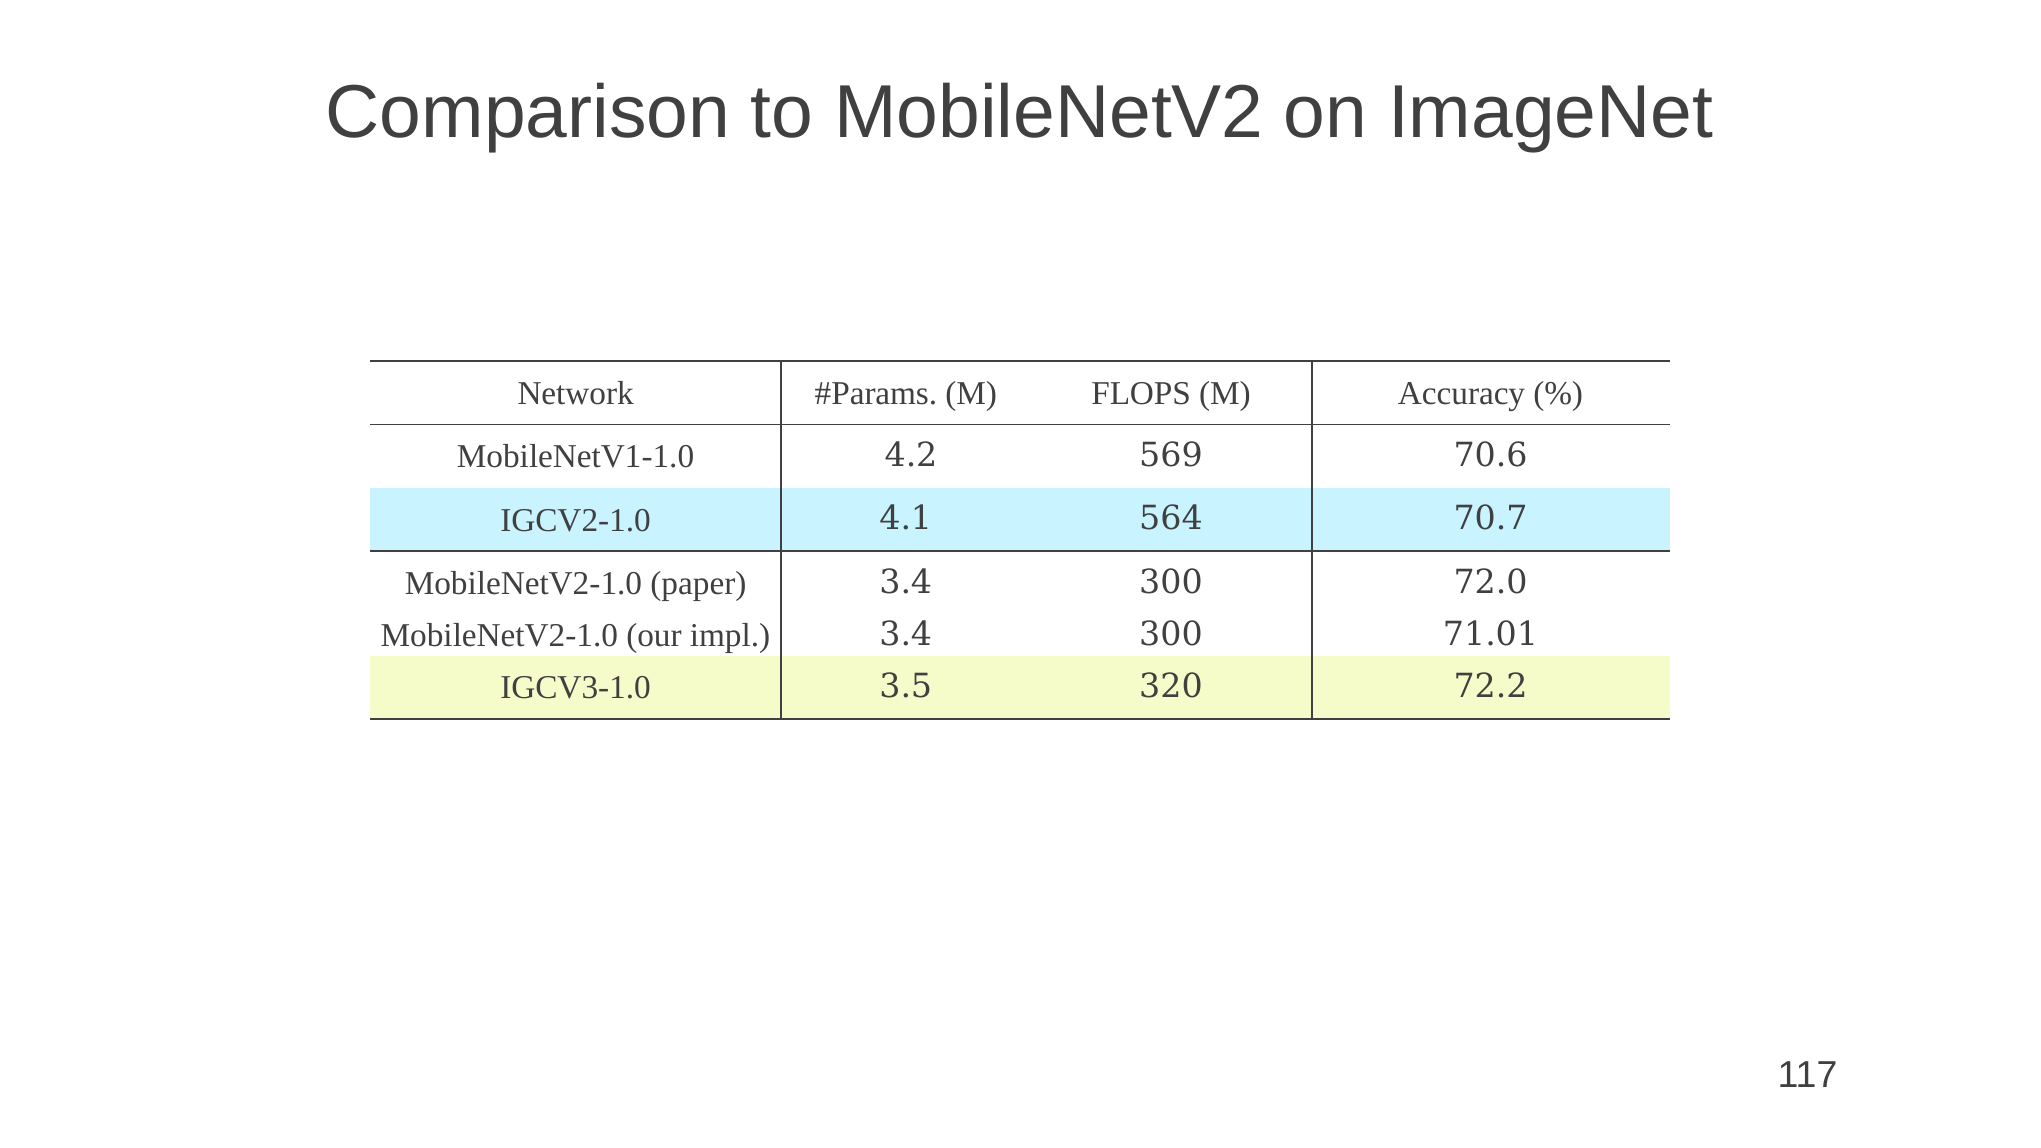

Comparison to MobileNetV2 on ImageNet
| Network | #Params. (M) | FLOPS (M) | Accuracy (%) |
| --- | --- | --- | --- |
| MobileNetV1-1.0 | 4.2 | 569 | 70.6 |
| IGCV2-1.0 | 4.1 | 564 | 70.7 |
| MobileNetV2-1.0 (paper) | 3.4 | 300 | 72.0 |
| MobileNetV2-1.0 (our impl.) | 3.4 | 300 | 71.01 |
| IGCV3-1.0 | 3.5 | 320 | 72.2 |
|  |  |  |  |
|  |  |  |  |
117